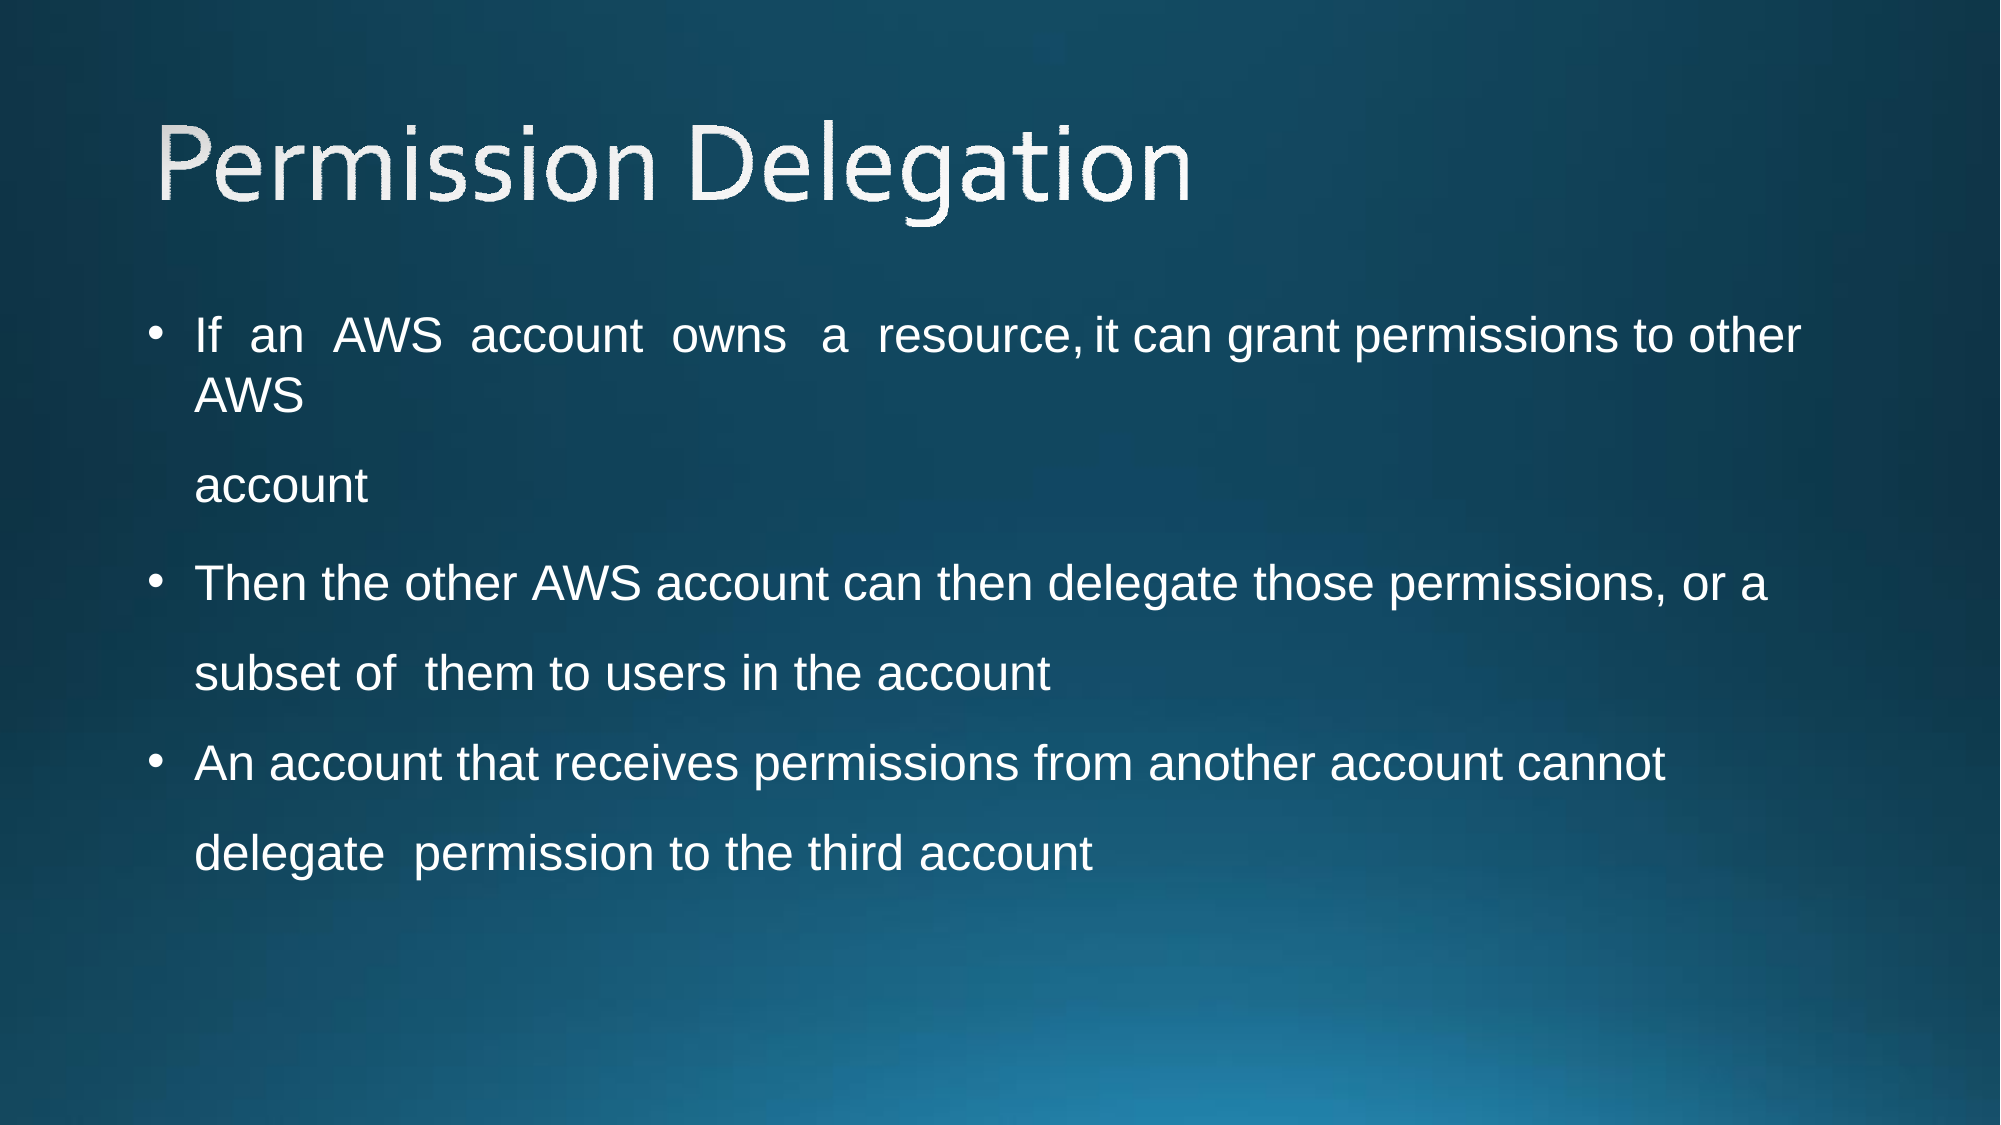

If  an  AWS  account  owns  a  resource,	it can grant permissions to other AWS
account
Then the other AWS account can then delegate those permissions, or a subset of  them to users in the account
An account that receives permissions from another account cannot delegate  permission to the third account